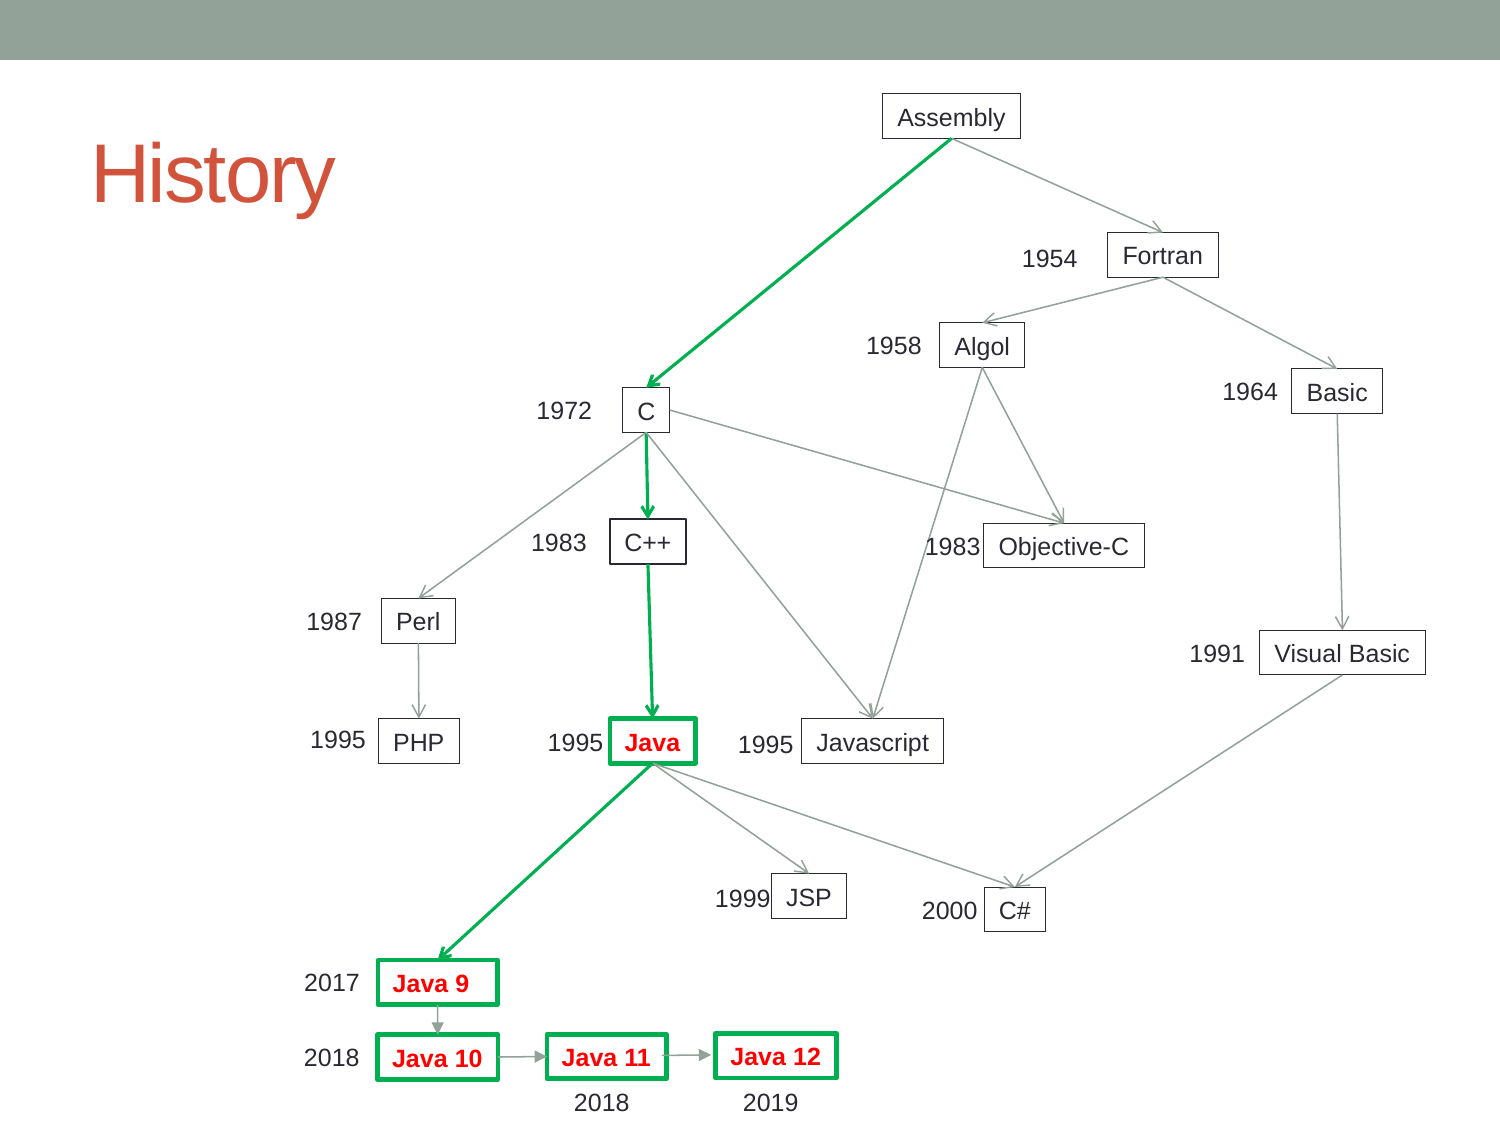

# History
Assembly
Fortran
1954
1958
Algol
1964
Basic
1972
C
1983
C++
1983
Objective-C
1987
Perl
1991
Visual Basic
1995
PHP
1995
Java
Javascript
1995
JSP
1999
2000
C#
2017
Java 9
2018
Java 10
Java 12
Java 11
2019
2018